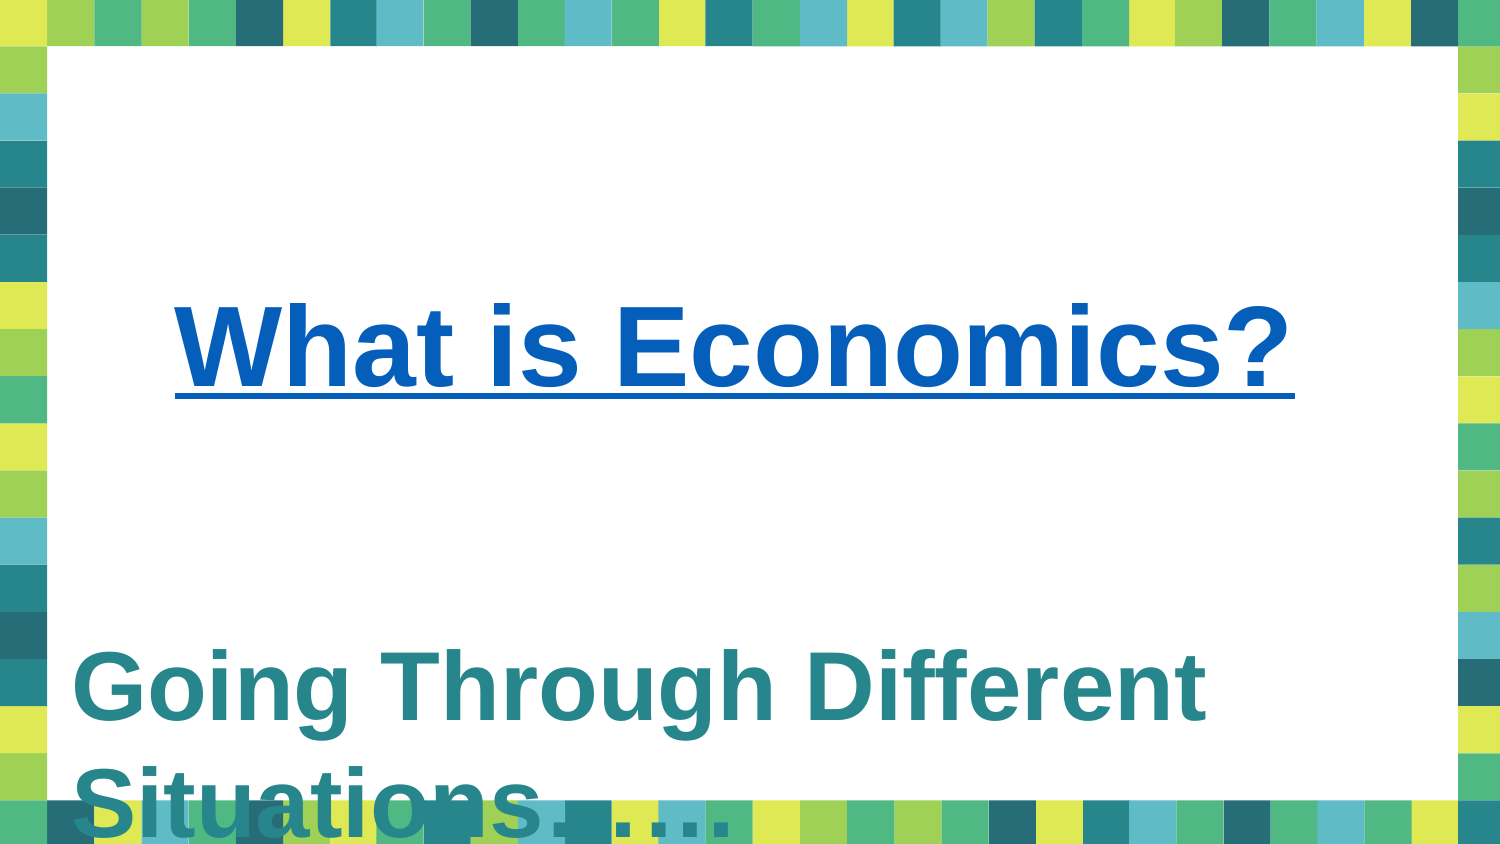

What is Economics?
Going Through Different Situations……